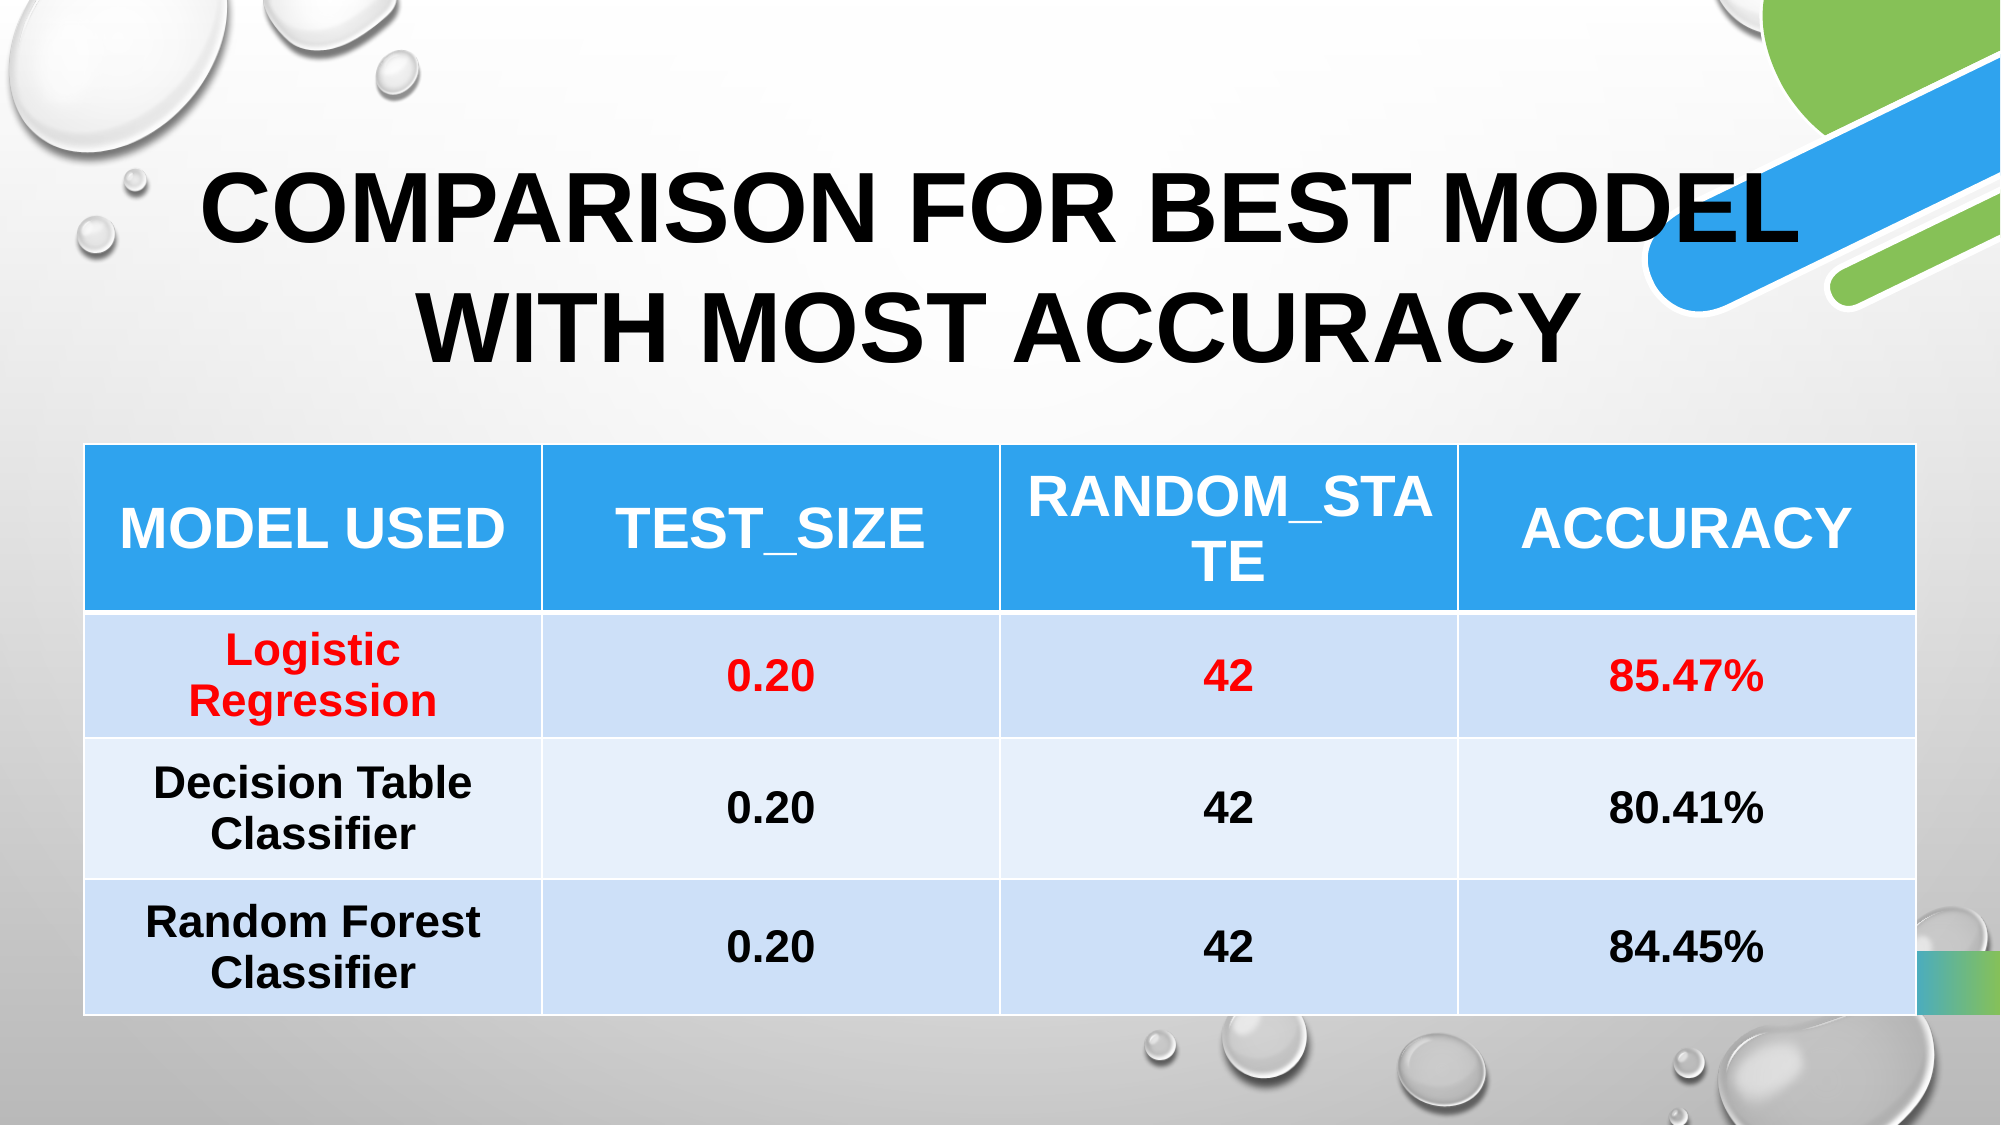

COMPARISON FOR BEST MODEL WITH MOST ACCURACY
| MODEL USED | TEST\_SIZE | RANDOM\_STATE | ACCURACY |
| --- | --- | --- | --- |
| Logistic Regression | 0.20 | 42 | 85.47% |
| Decision Table Classifier | 0.20 | 42 | 80.41% |
| Random Forest Classifier | 0.20 | 42 | 84.45% |
27